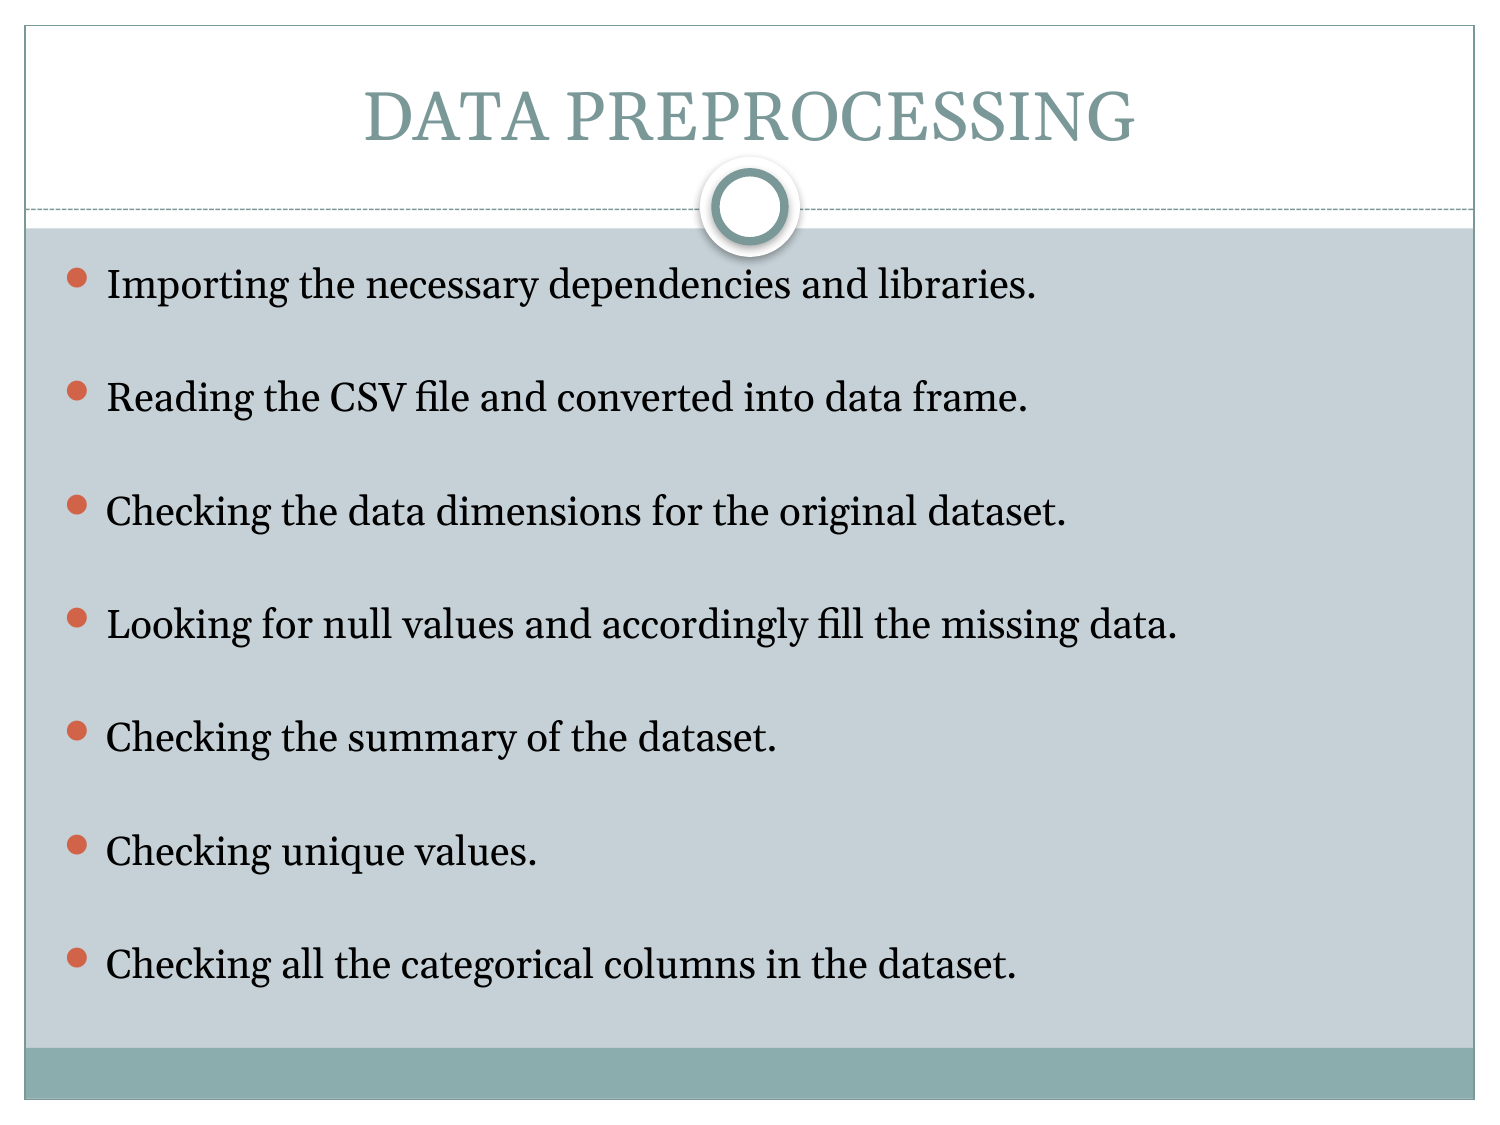

# DATA PREPROCESSING
Importing the necessary dependencies and libraries.

Reading the CSV file and converted into data frame.

Checking the data dimensions for the original dataset.

Looking for null values and accordingly fill the missing data.

Checking the summary of the dataset.

Checking unique values.

Checking all the categorical columns in the dataset.